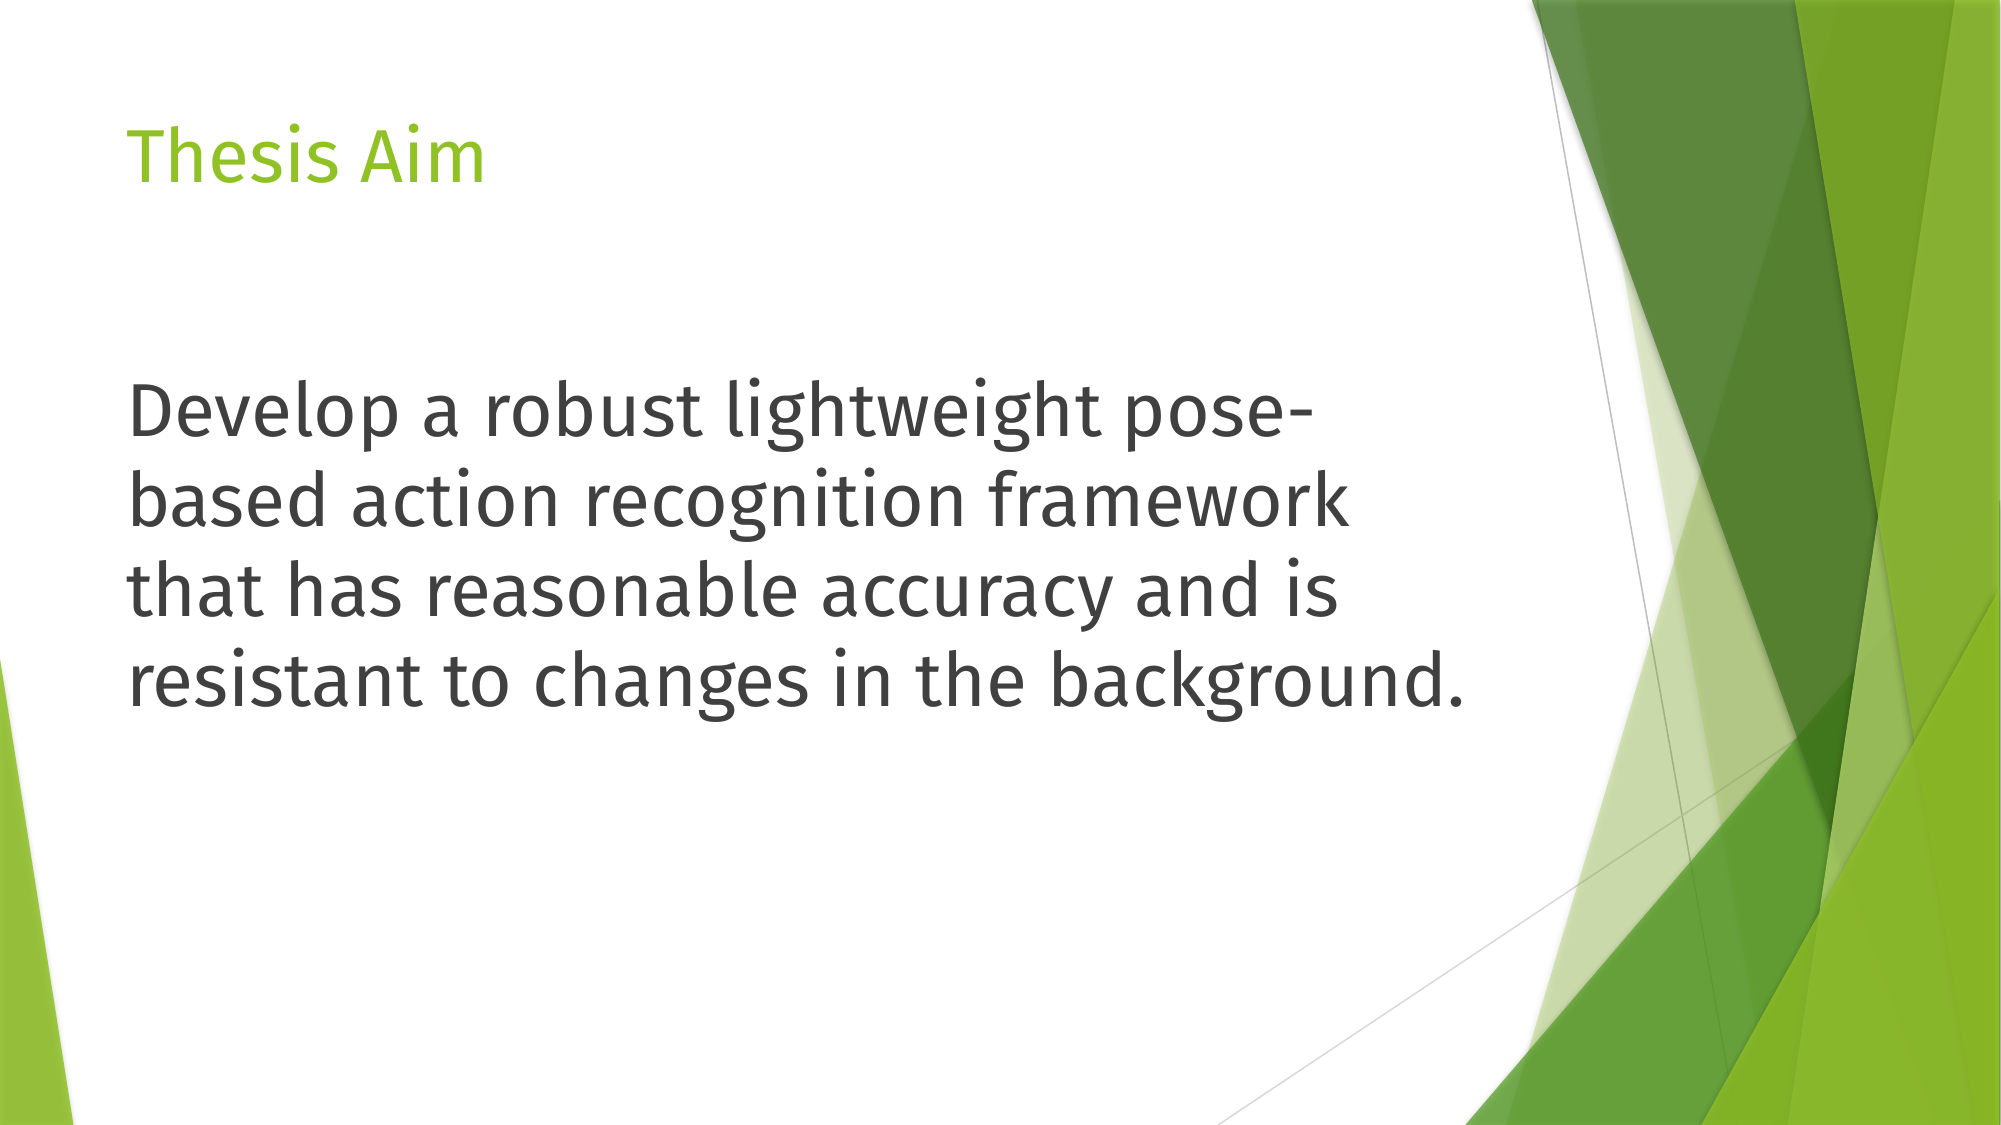

# Thesis Aim
Develop a robust lightweight pose-based action recognition framework that has reasonable accuracy and is resistant to changes in the background.